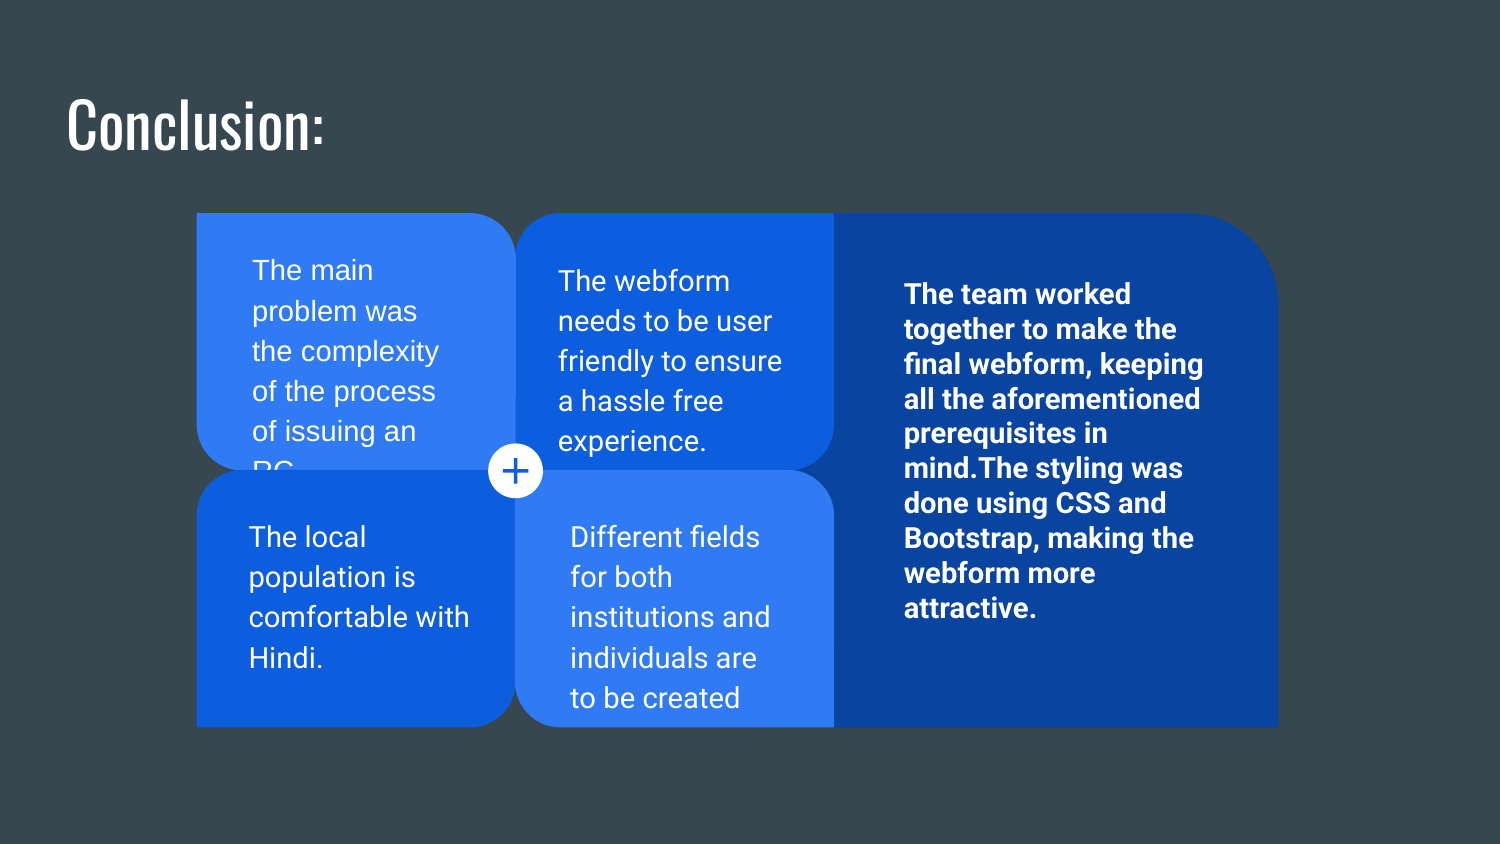

Conclusion:

The main problem was the complexity of the process of issuing an RC.

The webform needs to be user friendly to ensure a hassle free experience.

The team worked together to make the  final webform, keeping all the aforementioned prerequisites in mind.The styling was done using CSS and Bootstrap, making the webform more attractive.

The local population is comfortable with Hindi.

Different fields for both institutions and individuals are to be created